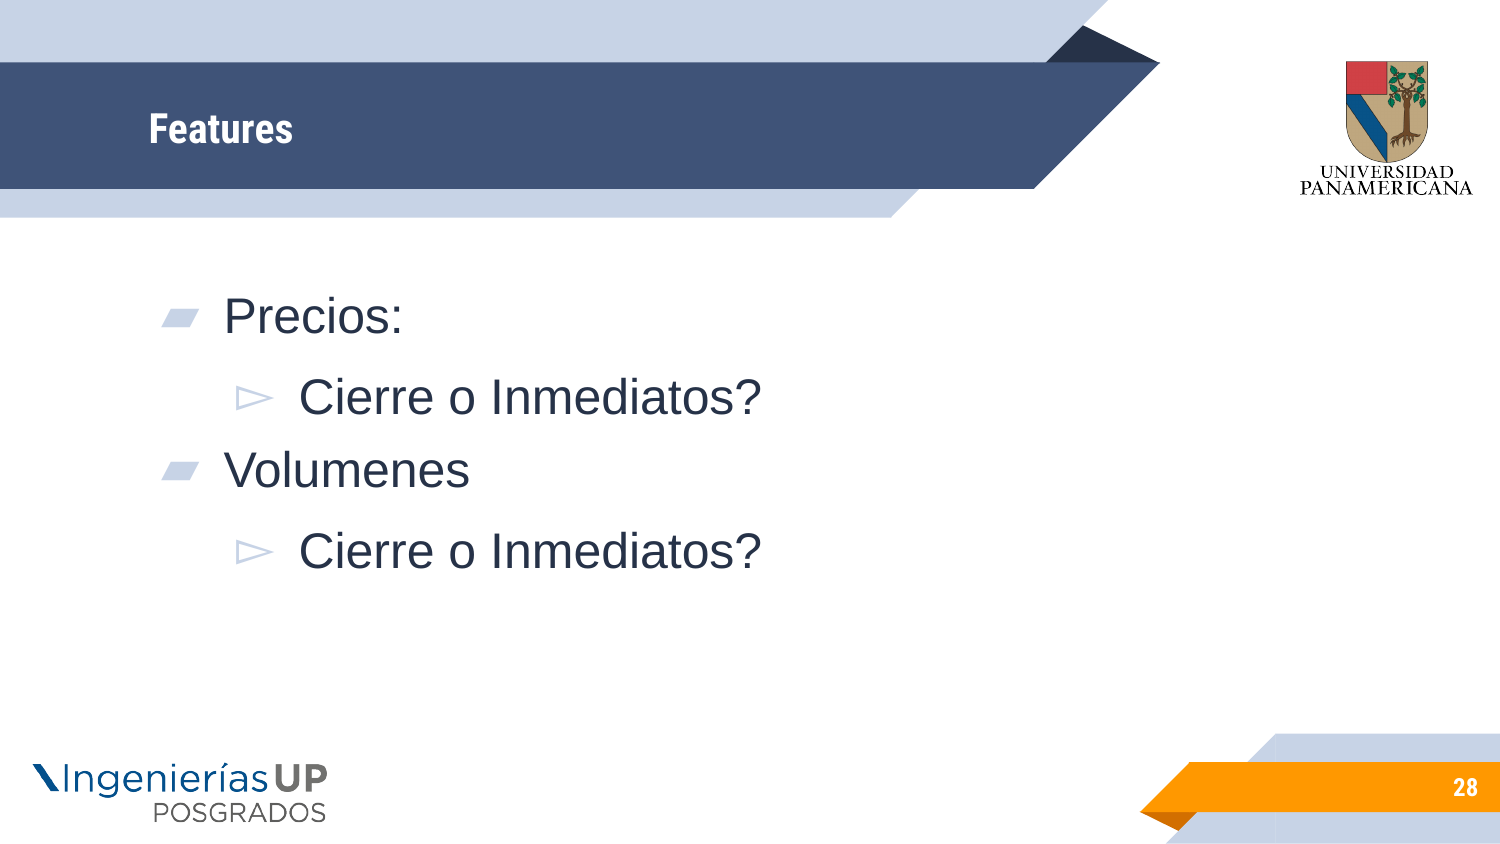

# Features
Precios:
Cierre o Inmediatos?
Volumenes
Cierre o Inmediatos?

28